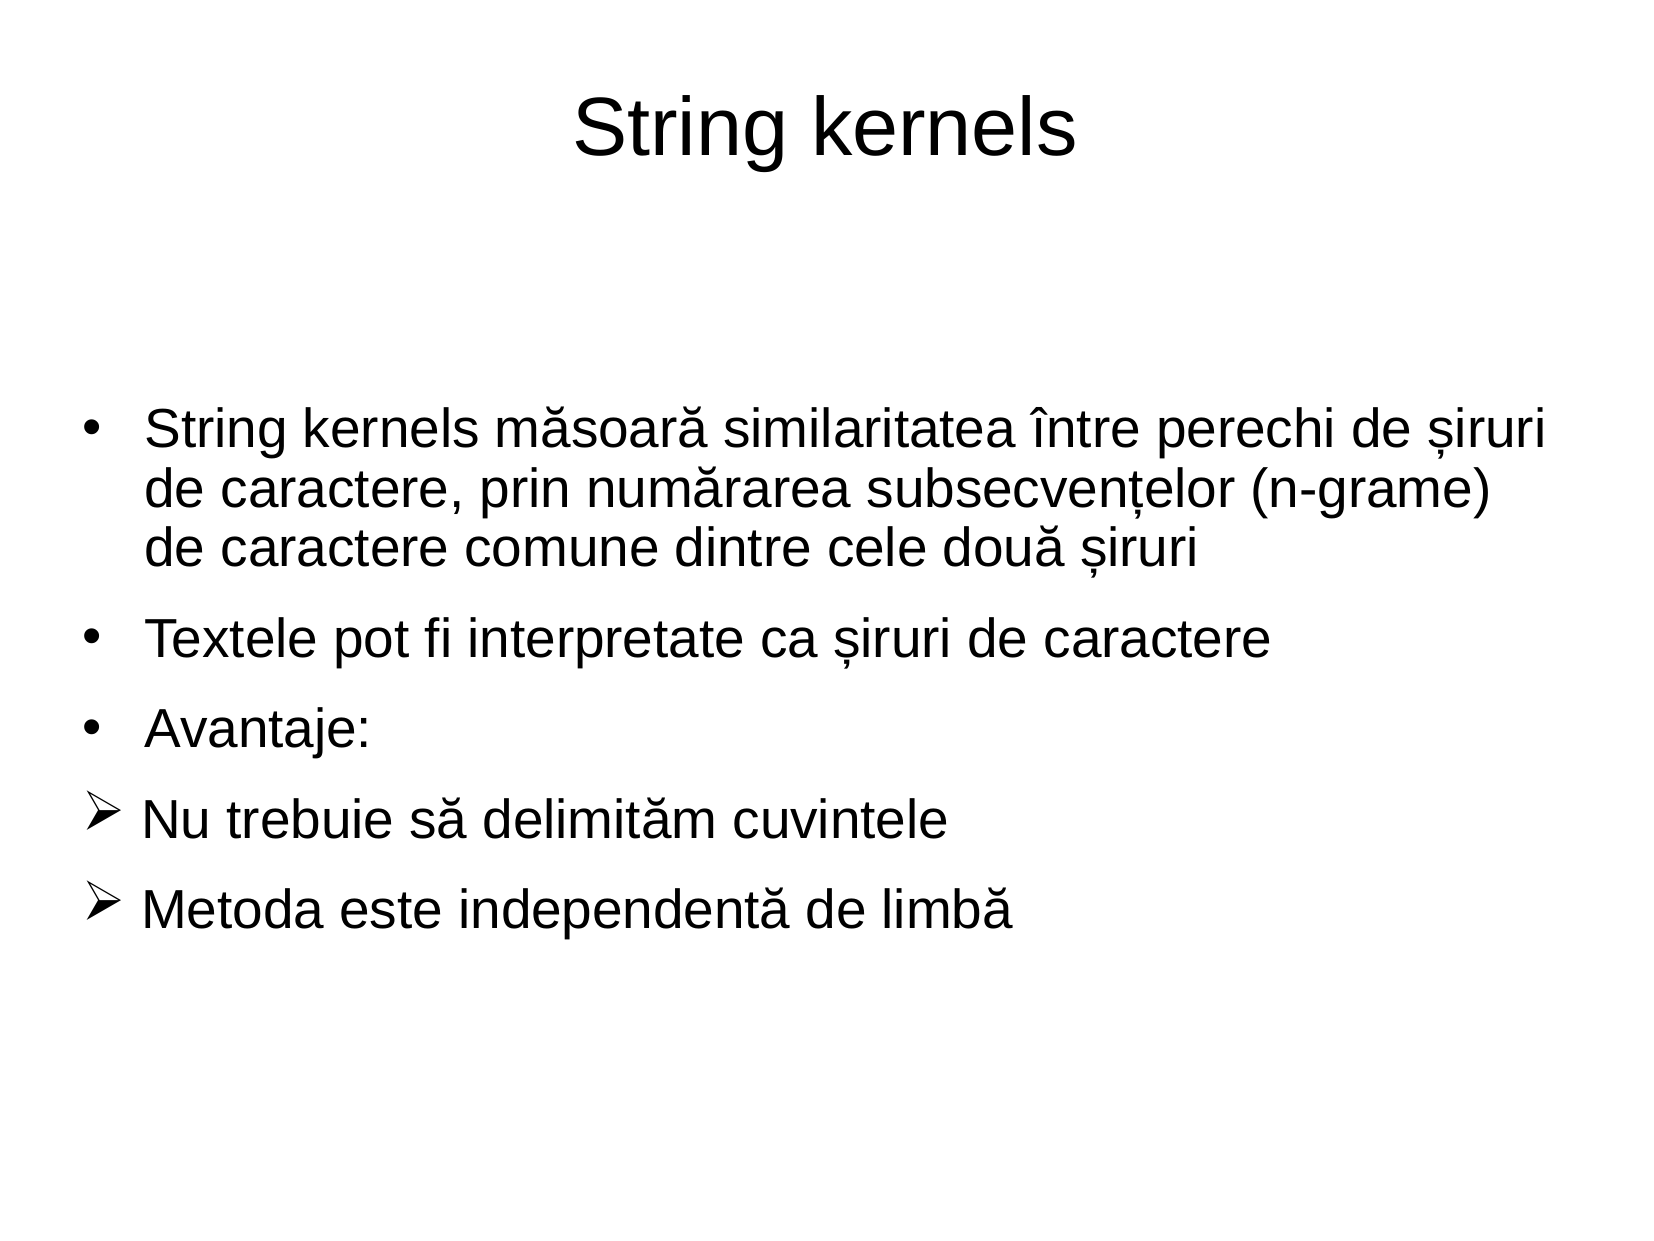

String kernels
String kernels măsoară similaritatea între perechi de șiruri de caractere, prin numărarea subsecvențelor (n-grame) de caractere comune dintre cele două șiruri
Textele pot fi interpretate ca șiruri de caractere
Avantaje:
 Nu trebuie să delimităm cuvintele
 Metoda este independentă de limbă